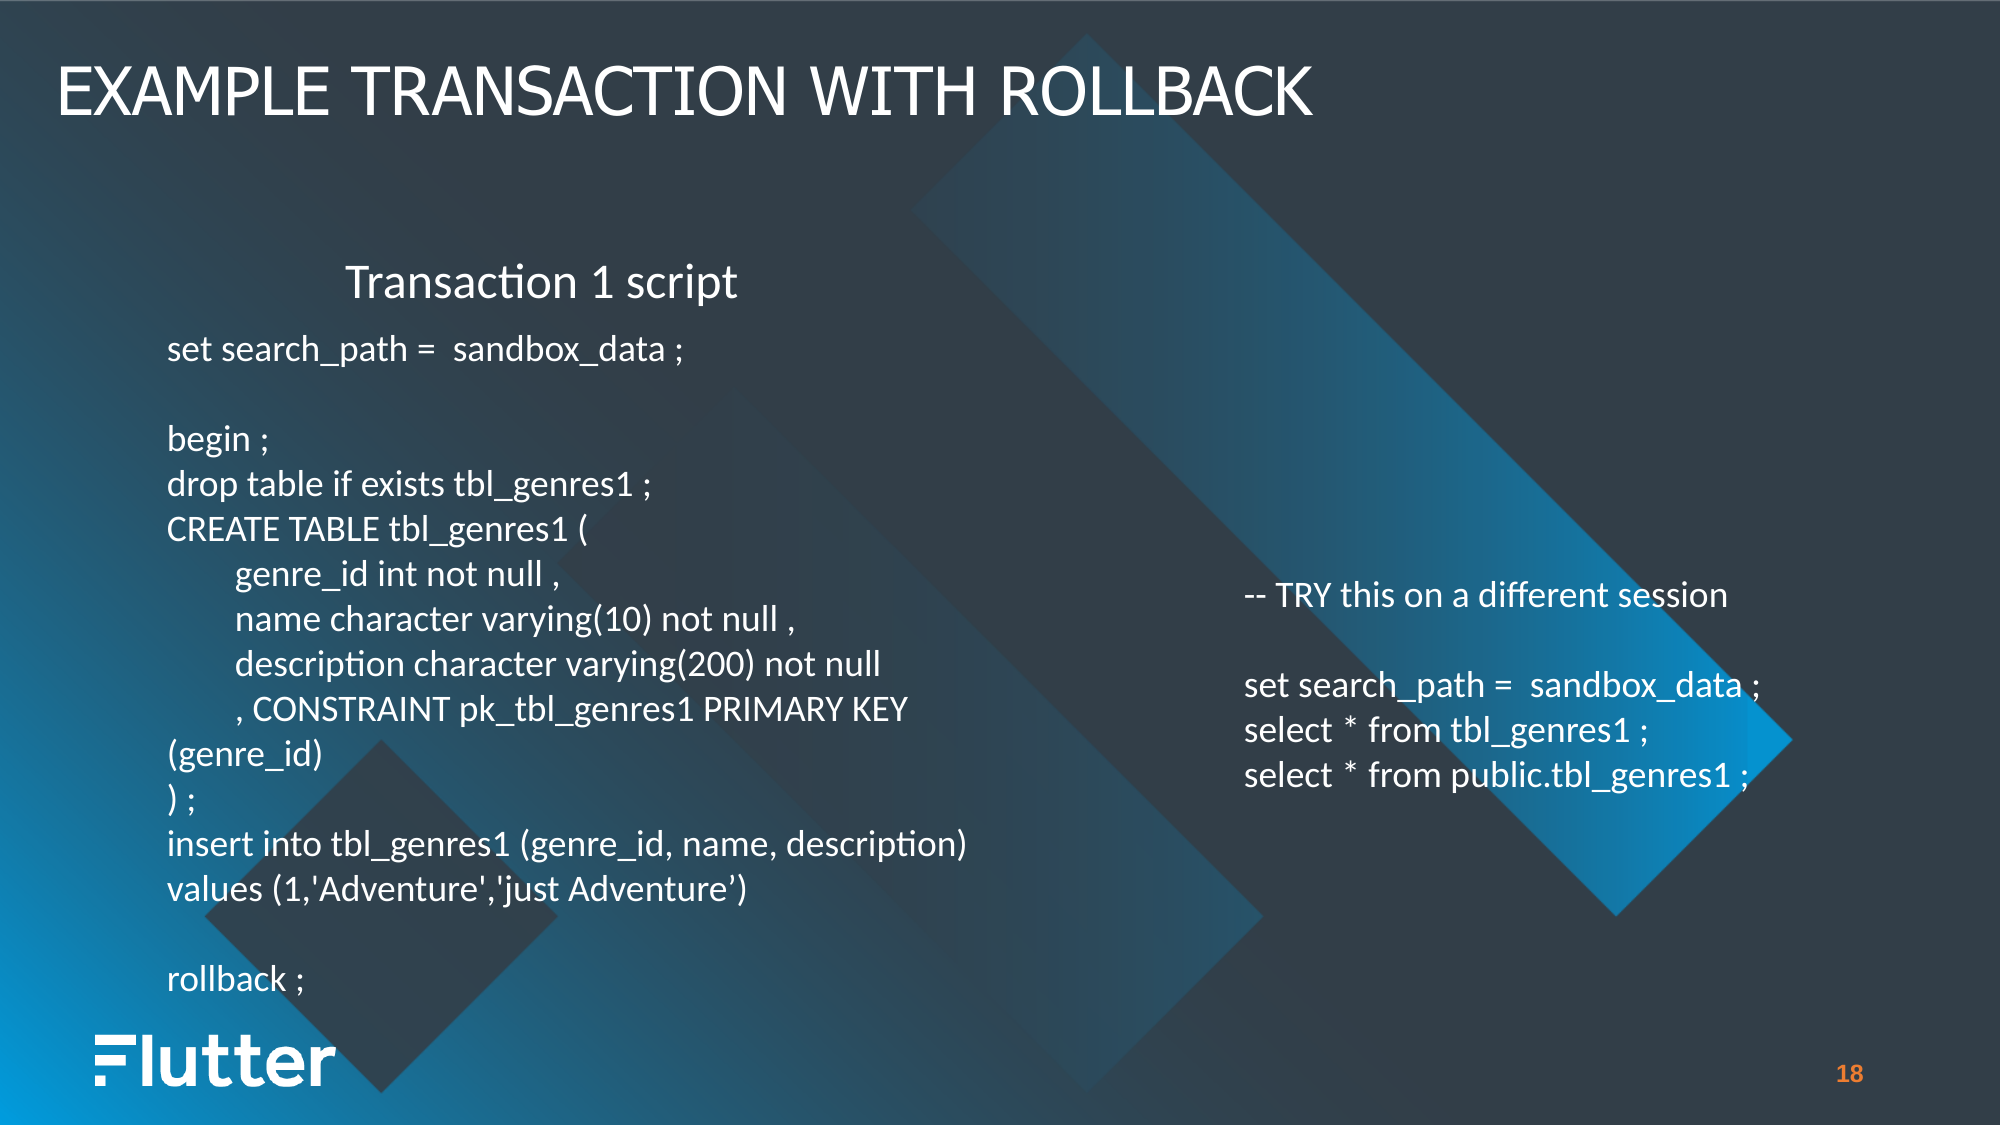

Example transaction with ROLLBACK
Transaction 1 script
set search_path =  sandbox_data ;

begin ;
drop table if exists tbl_genres1 ;
CREATE TABLE tbl_genres1 (
        genre_id int not null ,
        name character varying(10) not null ,
        description character varying(200) not null
        , CONSTRAINT pk_tbl_genres1 PRIMARY KEY (genre_id)
) ;
insert into tbl_genres1 (genre_id, name, description) values (1,'Adventure','just Adventure’)

rollback ;
-- TRY this on a different session

set search_path =  sandbox_data ;
select * from tbl_genres1 ;
select * from public.tbl_genres1 ;